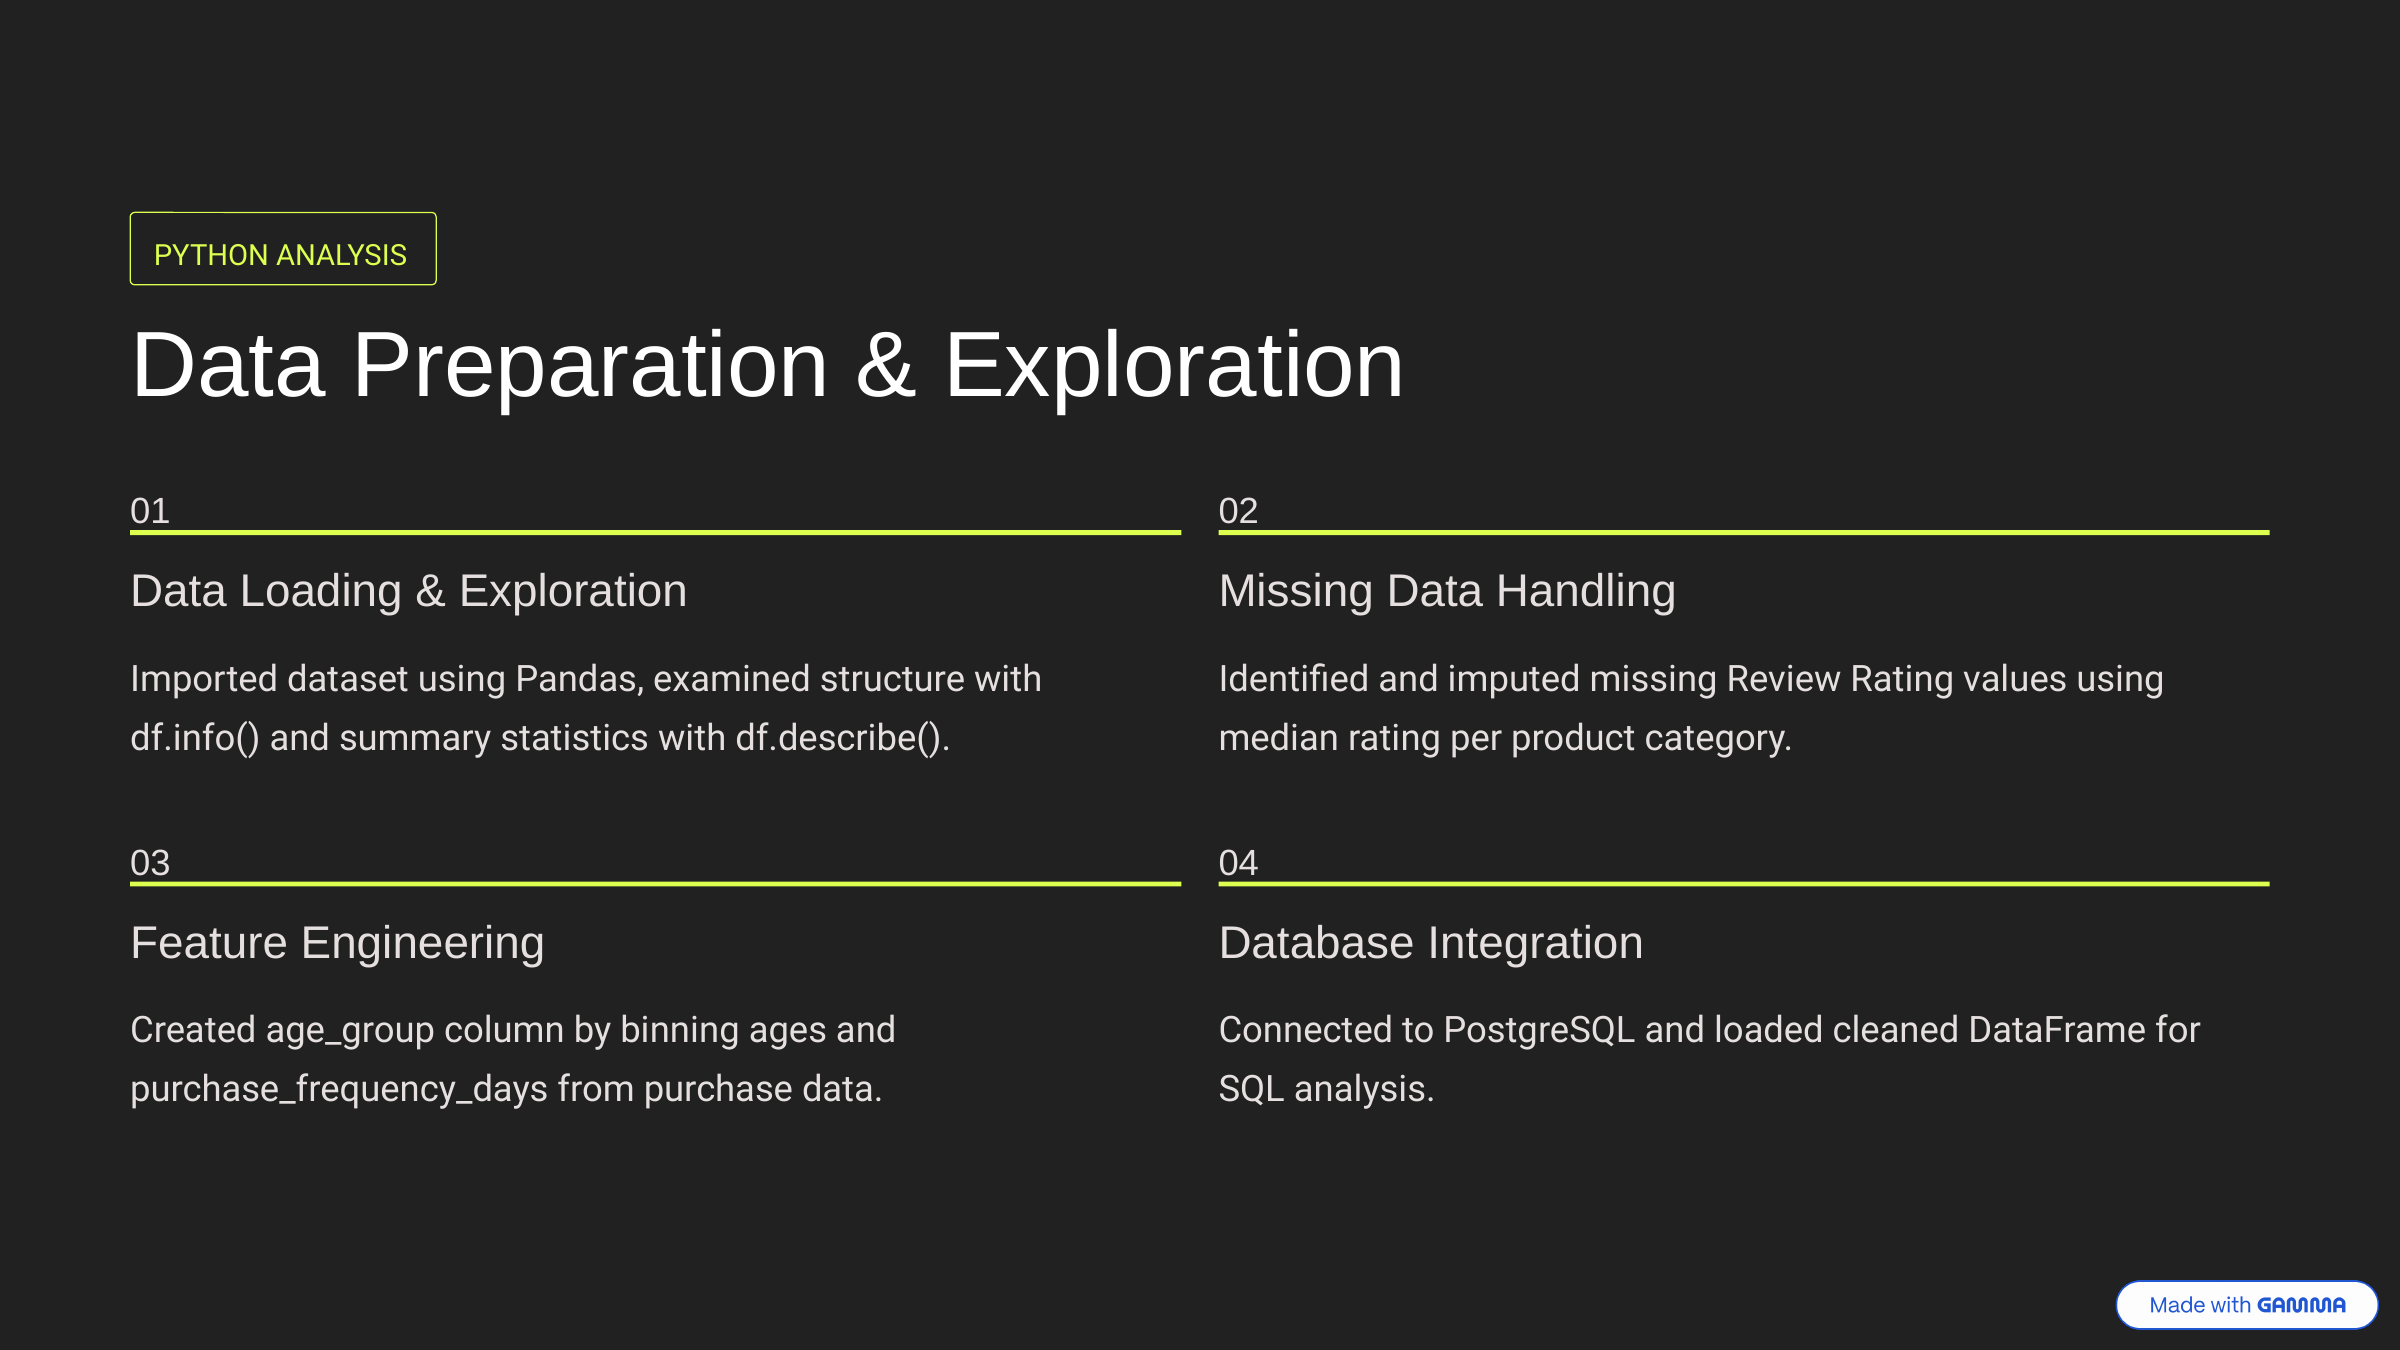

PYTHON ANALYSIS
Data Preparation & Exploration
01
02

Data Loading & Exploration
Missing Data Handling
Imported dataset using Pandas, examined structure with df.info() and summary statistics with df.describe().
Identified and imputed missing Review Rating values using median rating per product category.
03
04

Feature Engineering
Database Integration
Created age_group column by binning ages and purchase_frequency_days from purchase data.
Connected to PostgreSQL and loaded cleaned DataFrame for SQL analysis.